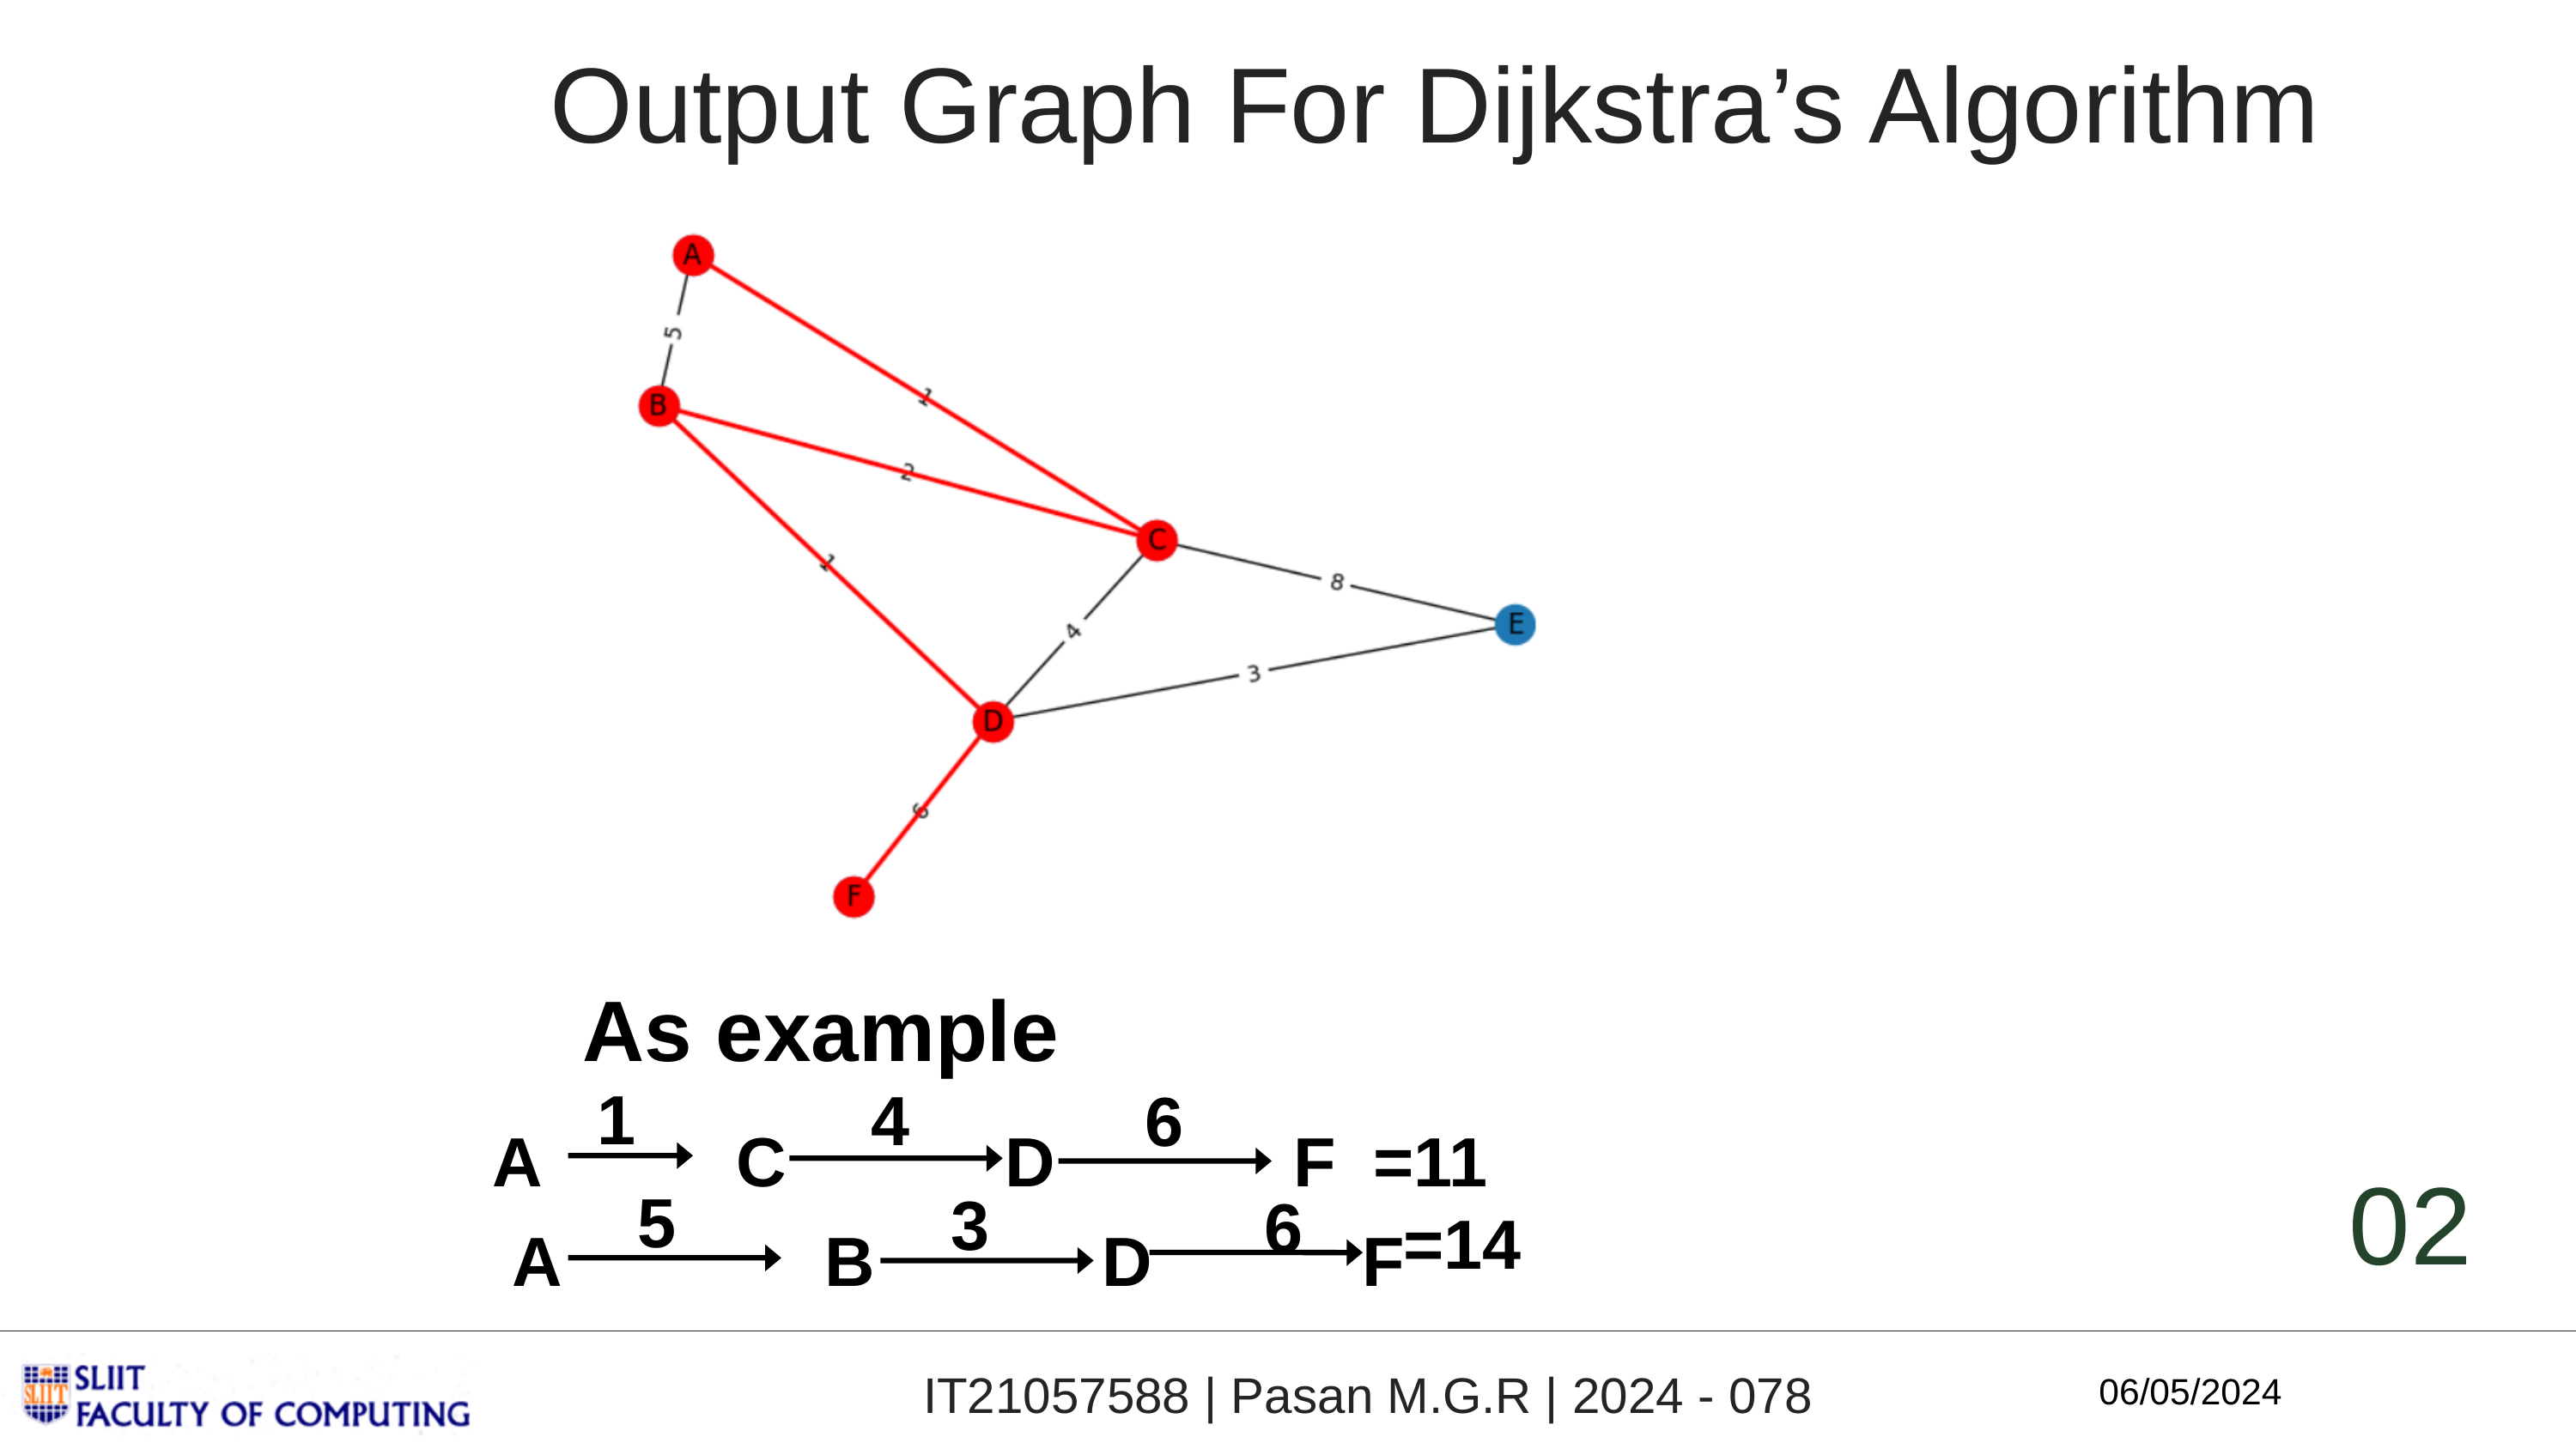

Output Graph For Dijkstra’s Algorithm

As example
1
4
6
A
C
D
F
=11
02

5
3
6
=14
A
B
D
F

IT21057588 | Pasan M.G.R | 2024 - 078
06/05/2024